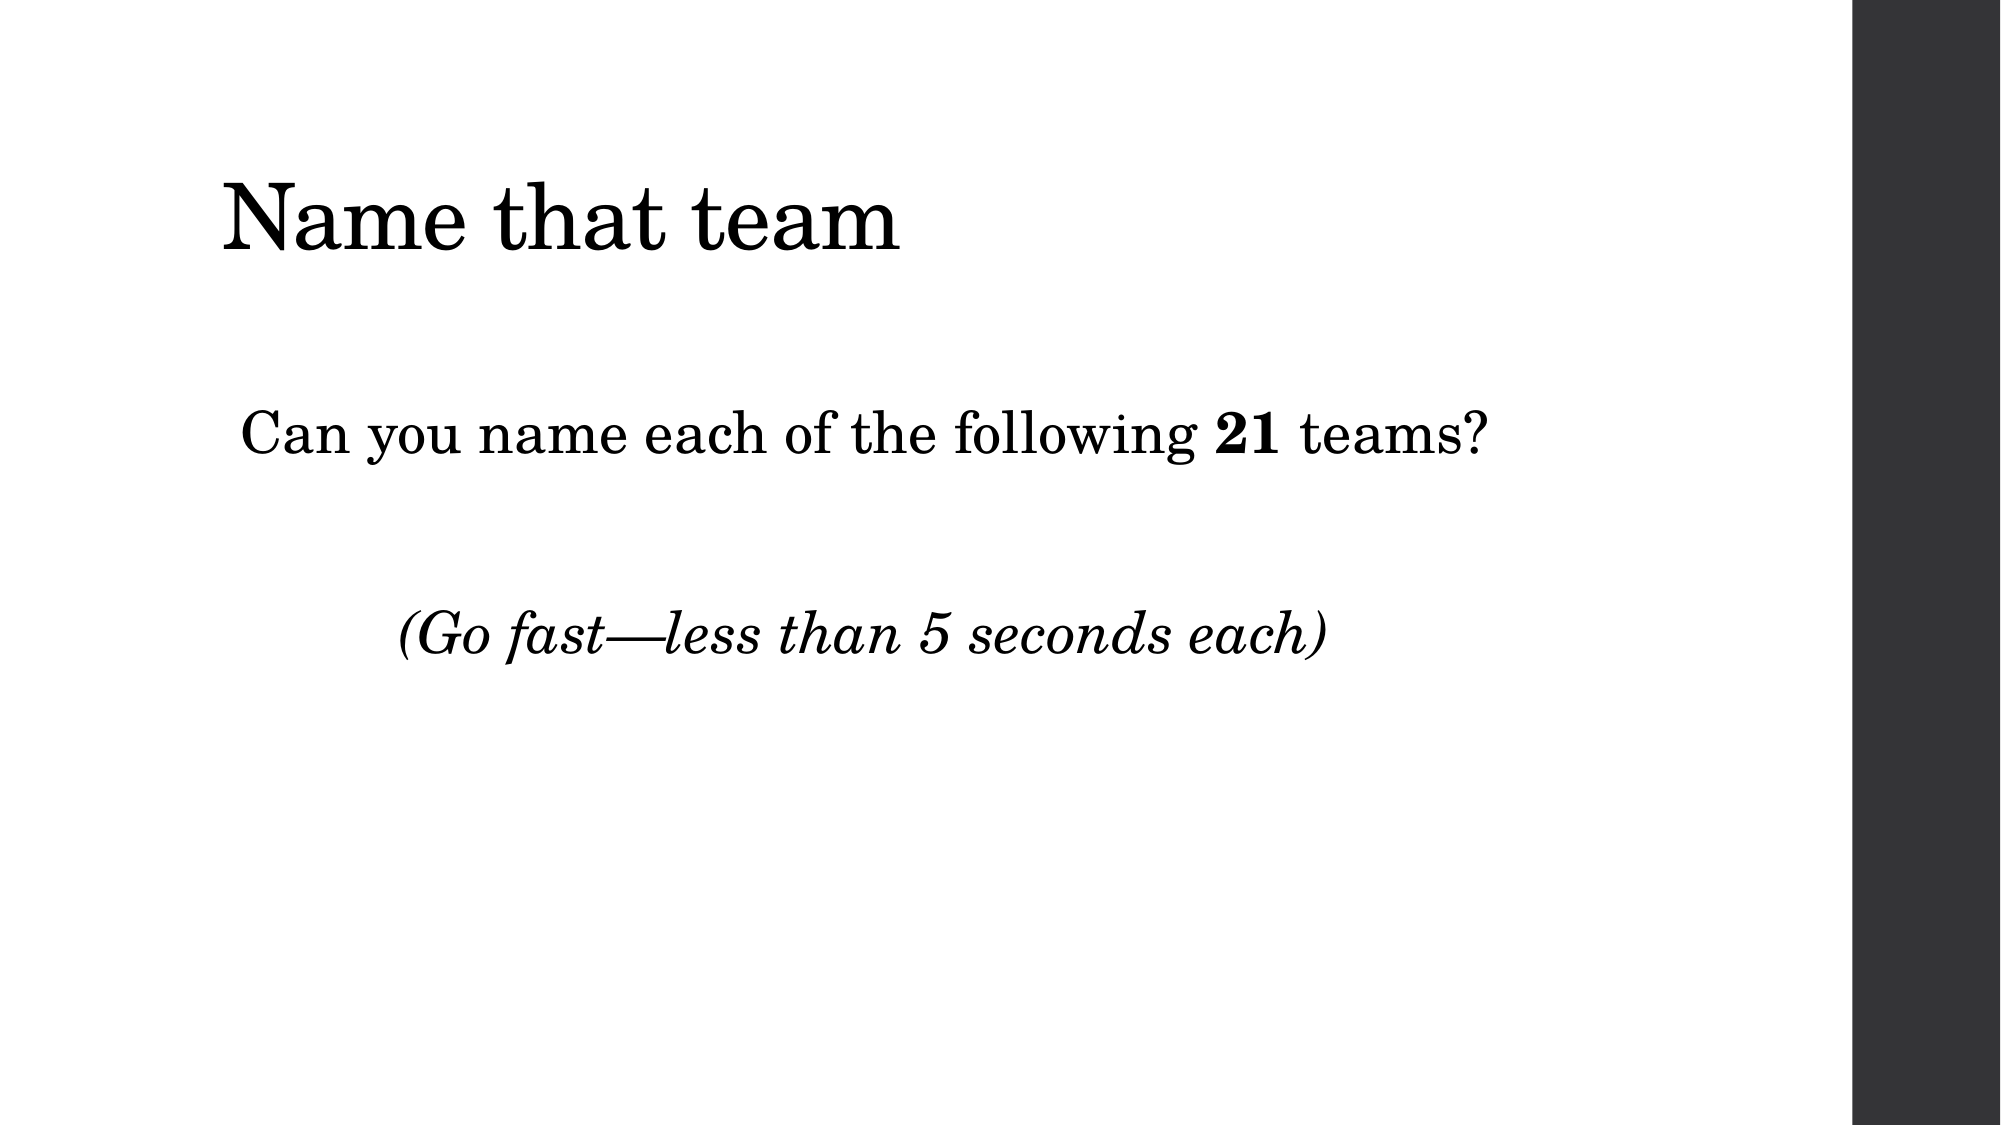

# Name that team

Can you name each of the following 21 teams?

(Go fast—less than 5 seconds each)